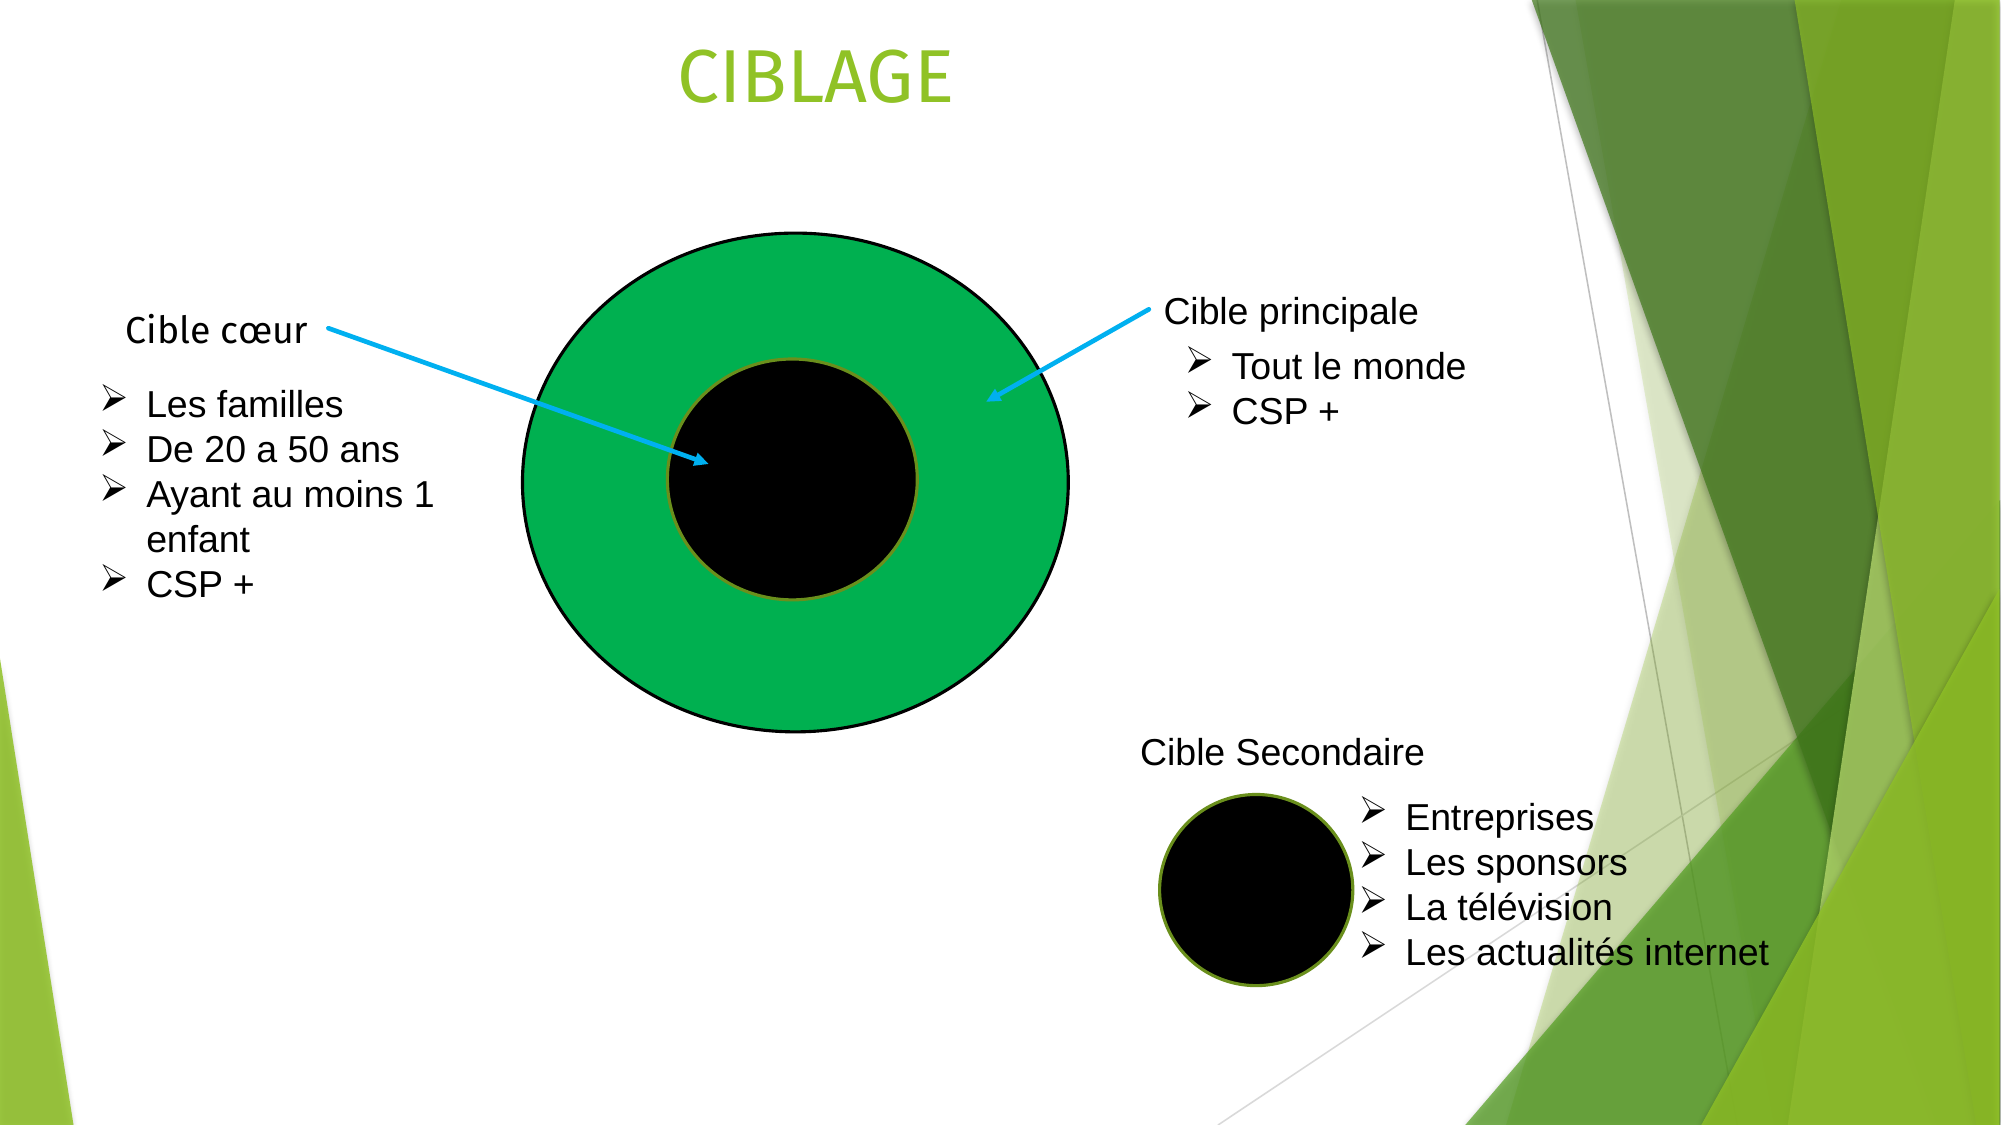

# CIBLAGE

Cible principale
Cible cœur
Tout le monde
CSP +

Les familles
De 20 a 50 ans
Ayant au moins 1 enfant
CSP +
Cible Secondaire
Entreprises
Les sponsors
La télévision
Les actualités internet